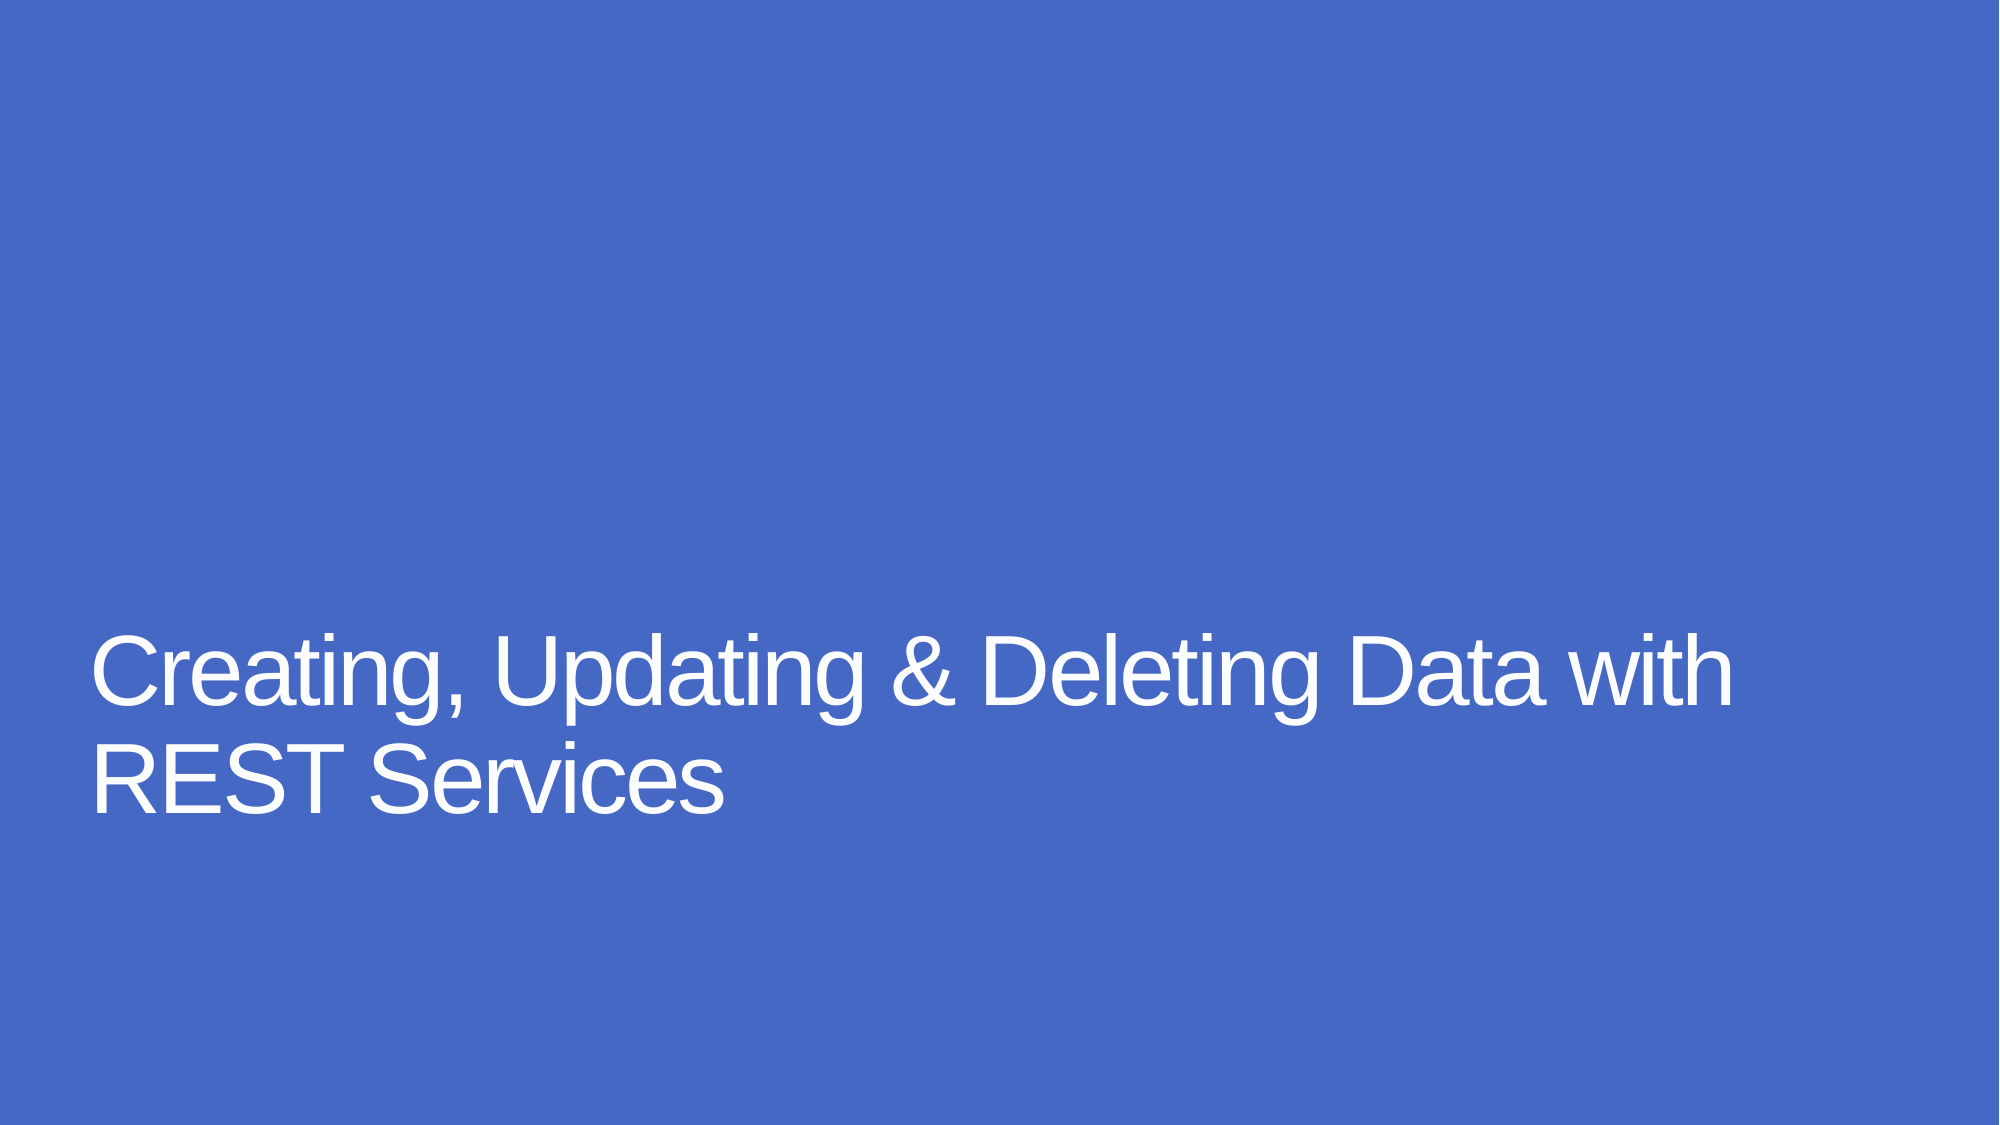

# Creating, Updating & Deleting Data with REST Services